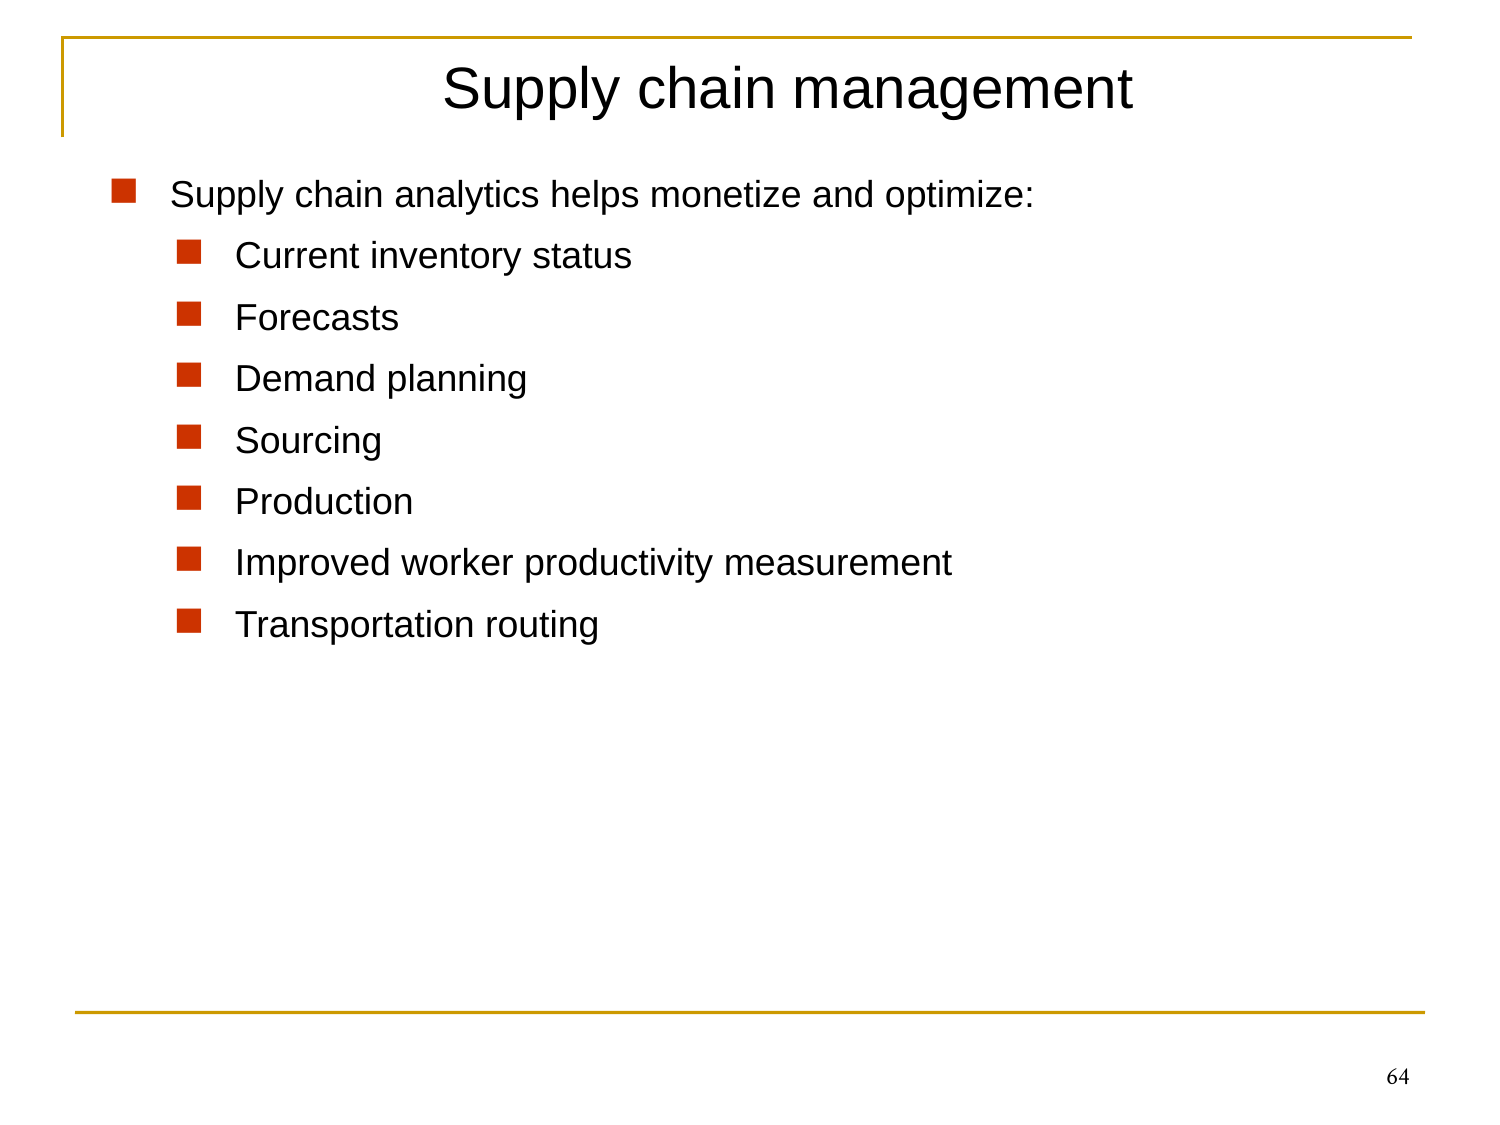

Supply chain management
Supply chain analytics helps monetize and optimize:
Current inventory status
Forecasts
Demand planning
Sourcing
Production
Improved worker productivity measurement
Transportation routing
64